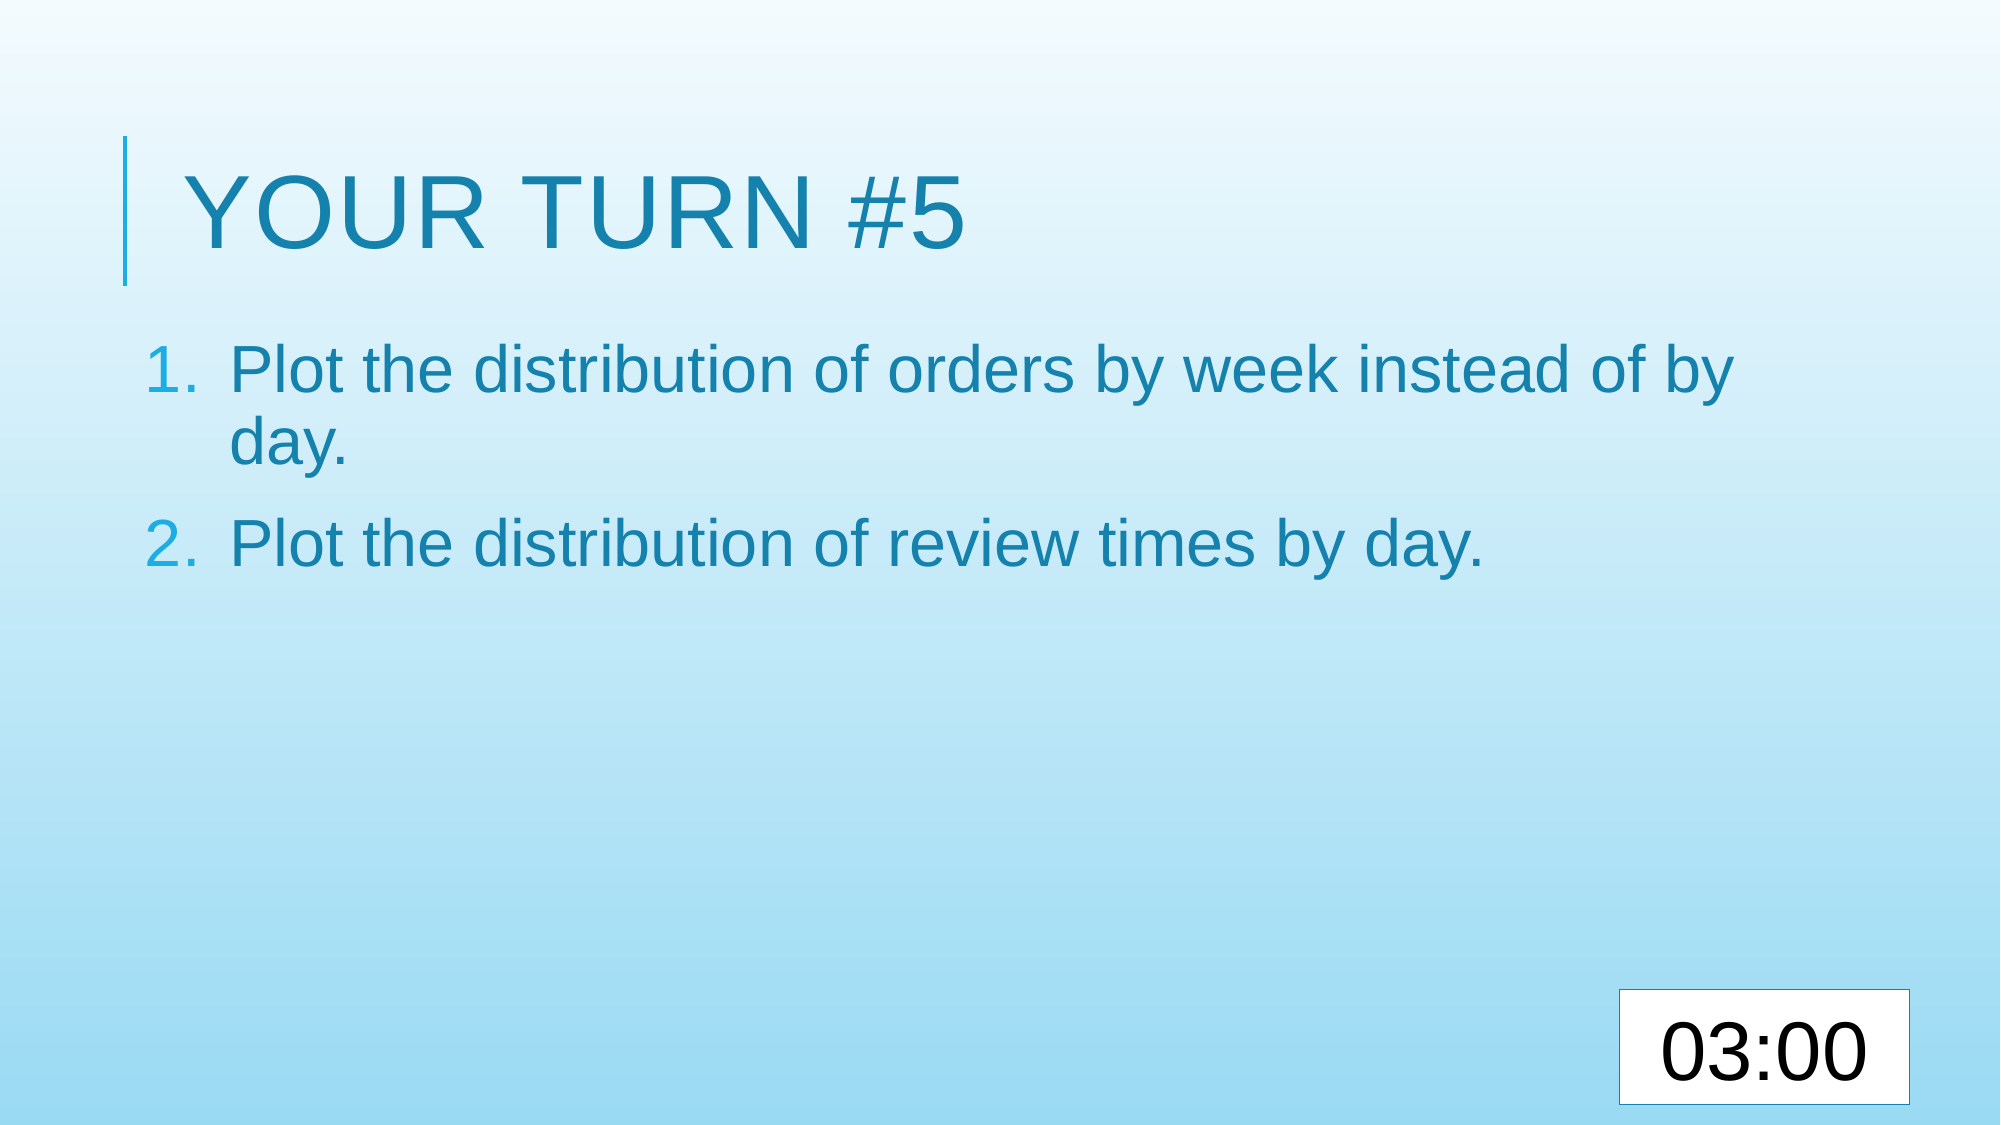

# Your Turn #5
Plot the distribution of orders by week instead of by day.
Plot the distribution of review times by day.
03:00